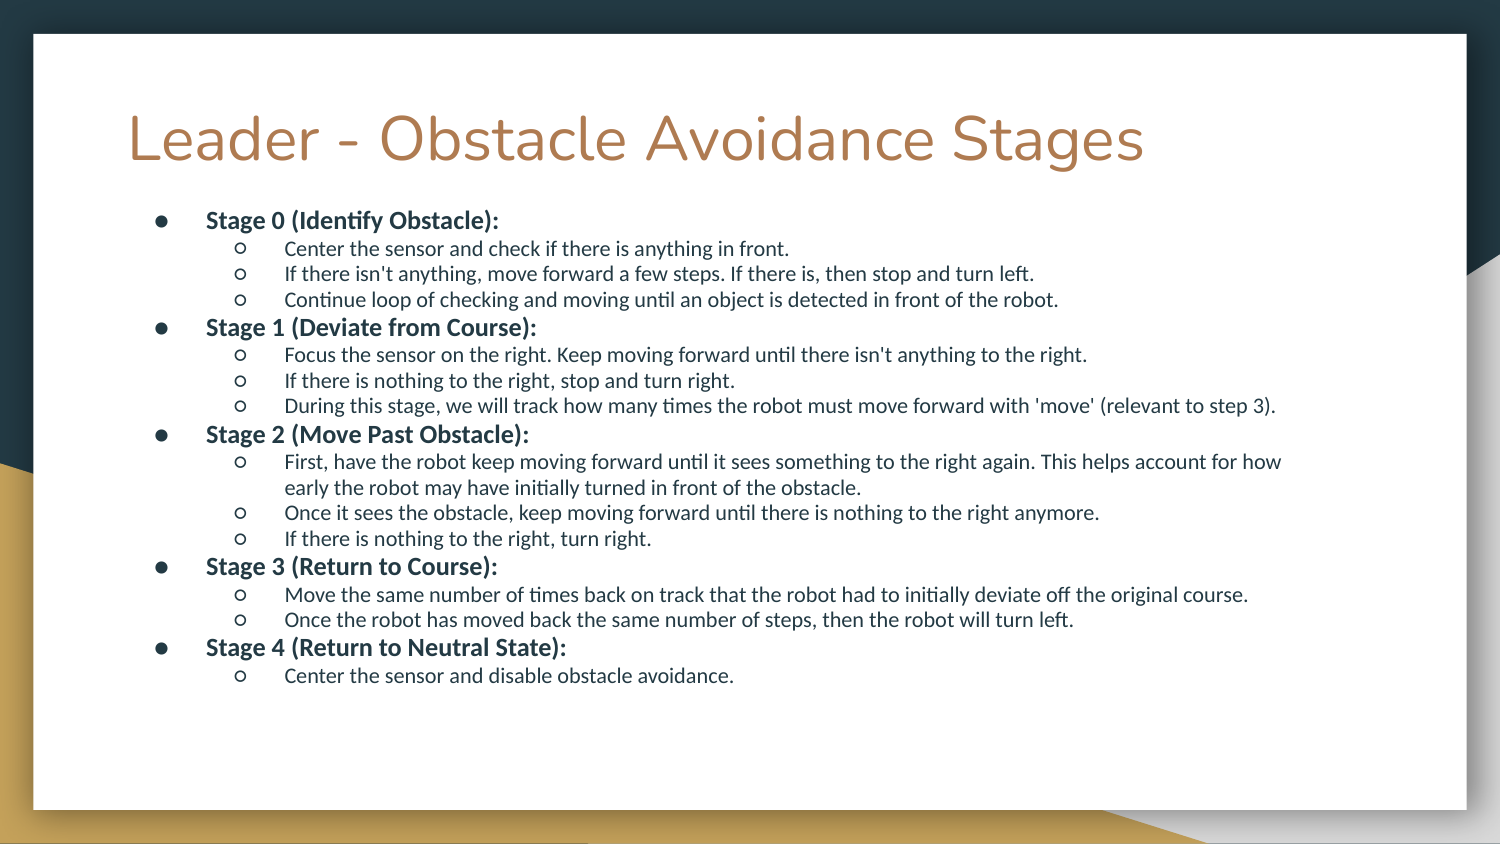

# Leader - Obstacle Avoidance Stages
Stage 0 (Identify Obstacle):
Center the sensor and check if there is anything in front.
If there isn't anything, move forward a few steps. If there is, then stop and turn left.
Continue loop of checking and moving until an object is detected in front of the robot.
Stage 1 (Deviate from Course):
Focus the sensor on the right. Keep moving forward until there isn't anything to the right.
If there is nothing to the right, stop and turn right.
During this stage, we will track how many times the robot must move forward with 'move' (relevant to step 3).
Stage 2 (Move Past Obstacle):
First, have the robot keep moving forward until it sees something to the right again. This helps account for how early the robot may have initially turned in front of the obstacle.
Once it sees the obstacle, keep moving forward until there is nothing to the right anymore.
If there is nothing to the right, turn right.
Stage 3 (Return to Course):
Move the same number of times back on track that the robot had to initially deviate off the original course.
Once the robot has moved back the same number of steps, then the robot will turn left.
Stage 4 (Return to Neutral State):
Center the sensor and disable obstacle avoidance.